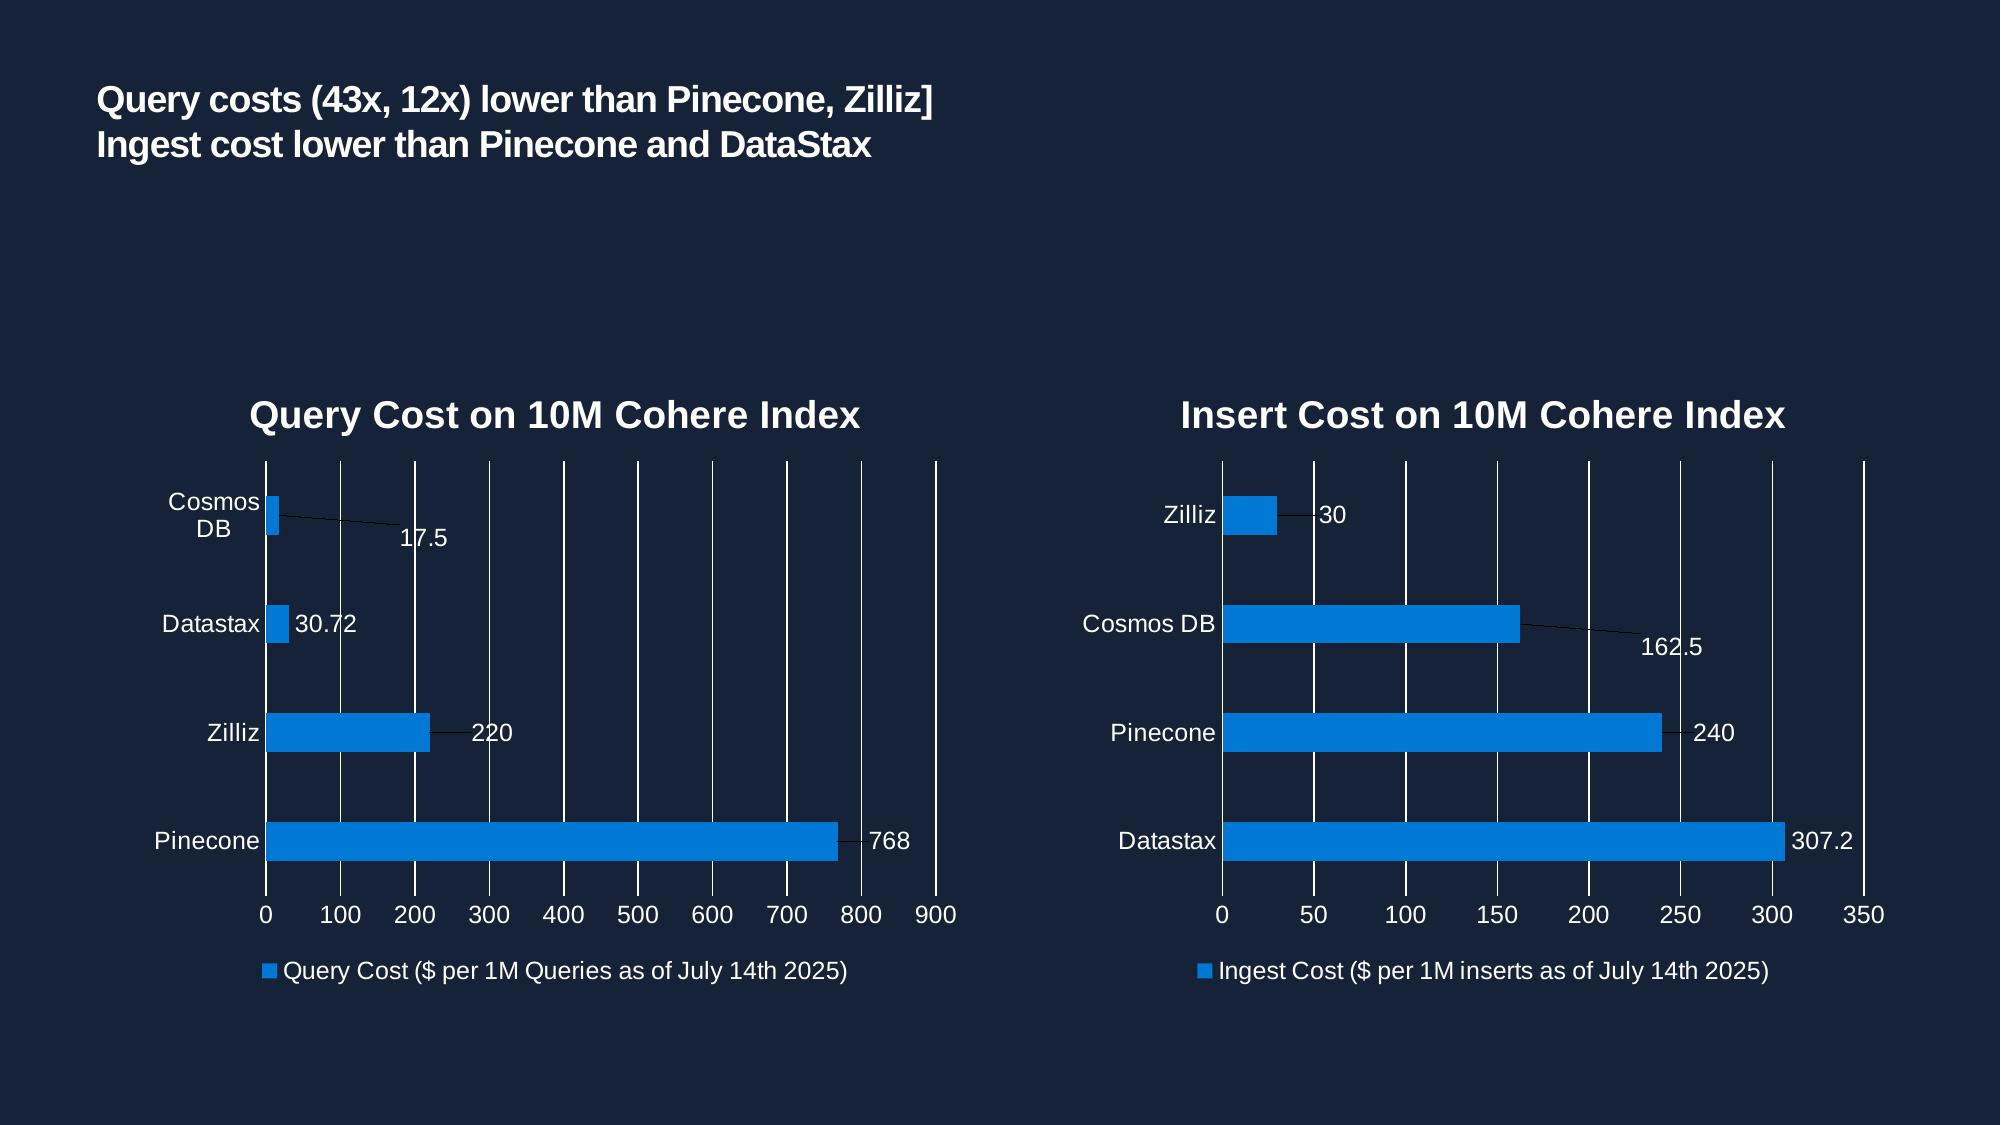

# Query costs (43x, 12x) lower than Pinecone, Zilliz] Ingest cost lower than Pinecone and DataStax

### Chart: Query Cost on 10M Cohere Index

| Category | Query Cost ($ per 1M Queries as of July 14th 2025) |
|---|---|
| Pinecone | 768.0 |
| Zilliz | 220.0 |
| Datastax | 30.72 |
| Cosmos DB | 17.5 |

### Chart: Insert Cost on 10M Cohere Index

| Category | Ingest Cost ($ per 1M inserts as of July 14th 2025) |
|---|---|
| Datastax | 307.2 |
| Pinecone | 240.0 |
| Cosmos DB | 162.5 |
| Zilliz | 30.0 |